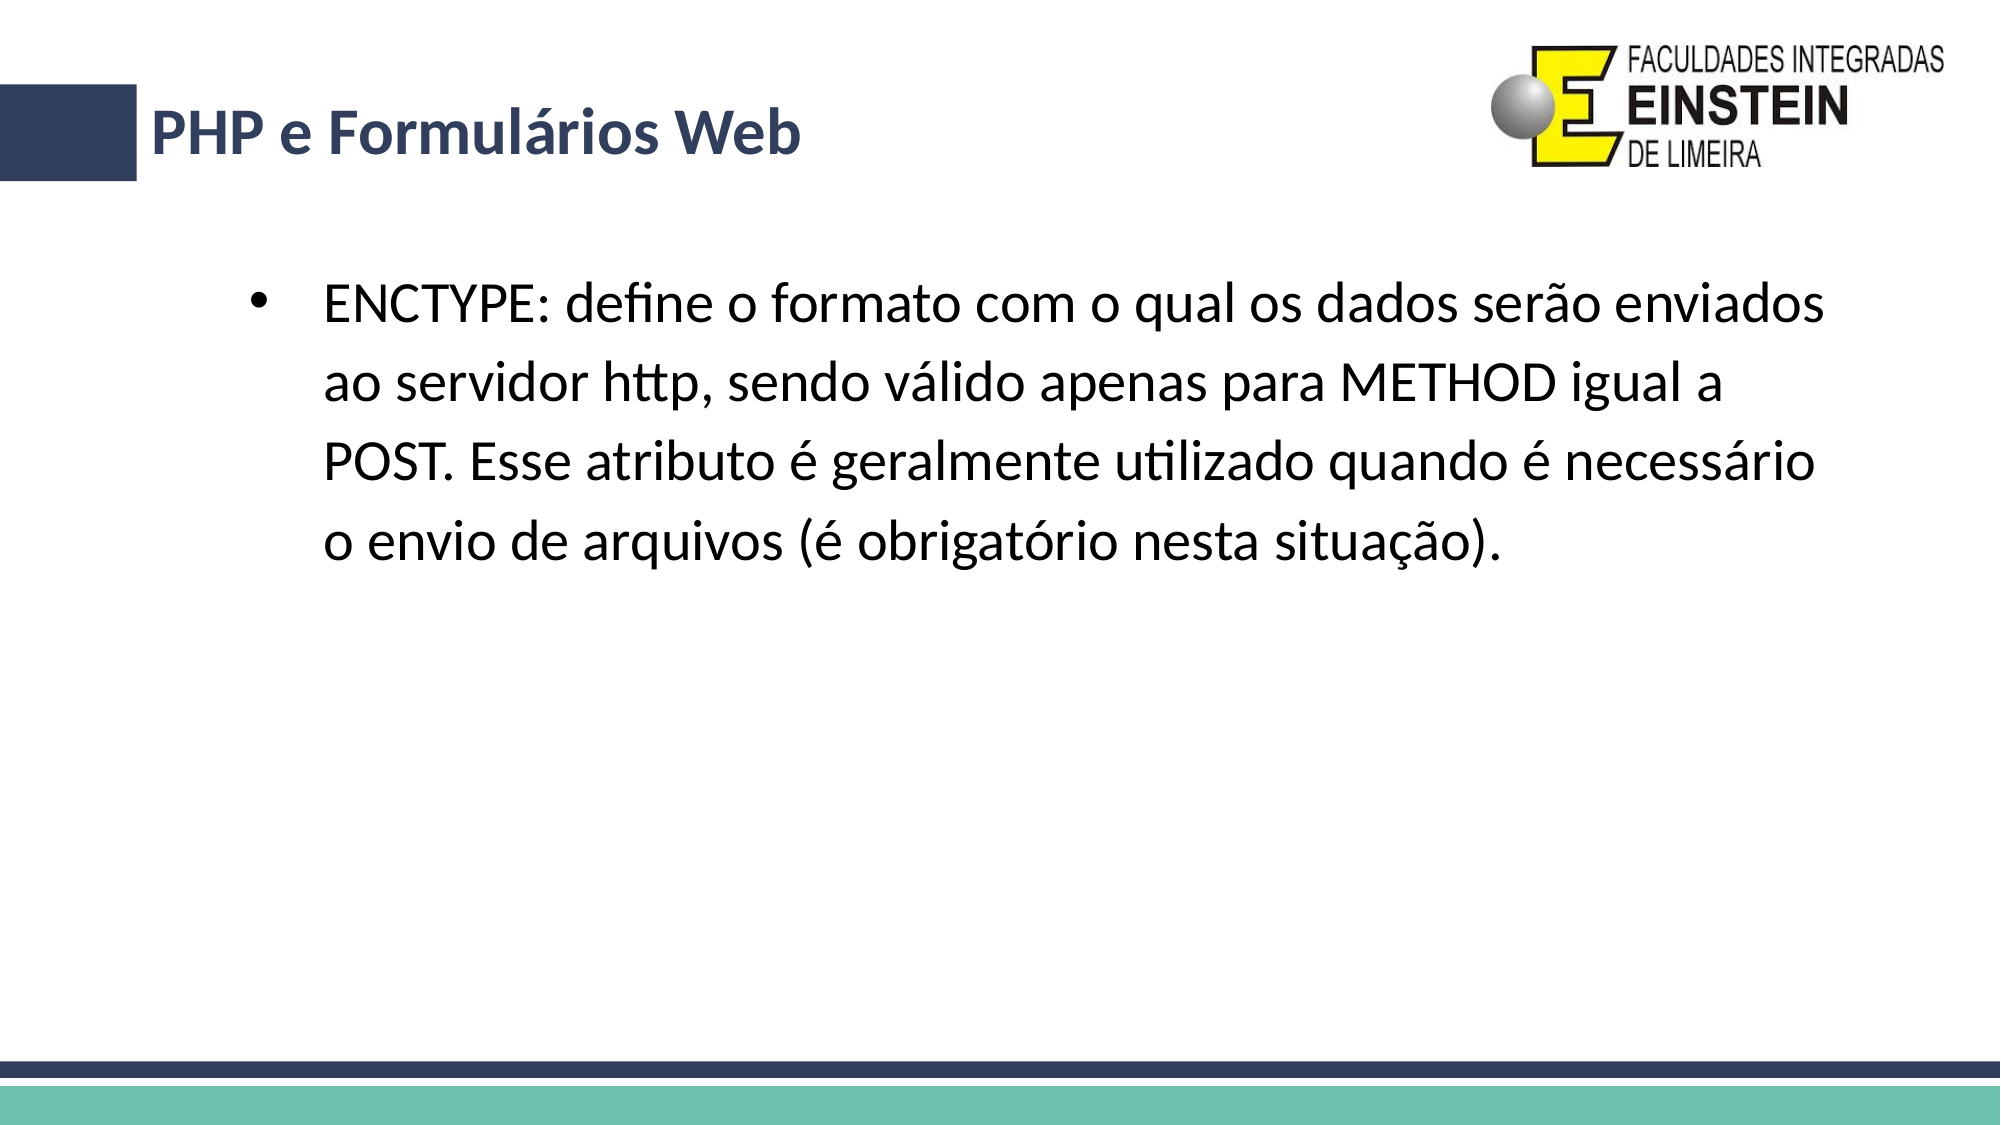

# PHP e Formulários Web
ENCTYPE: define o formato com o qual os dados serão enviados ao servidor http, sendo válido apenas para METHOD igual a POST. Esse atributo é geralmente utilizado quando é necessário o envio de arquivos (é obrigatório nesta situação).